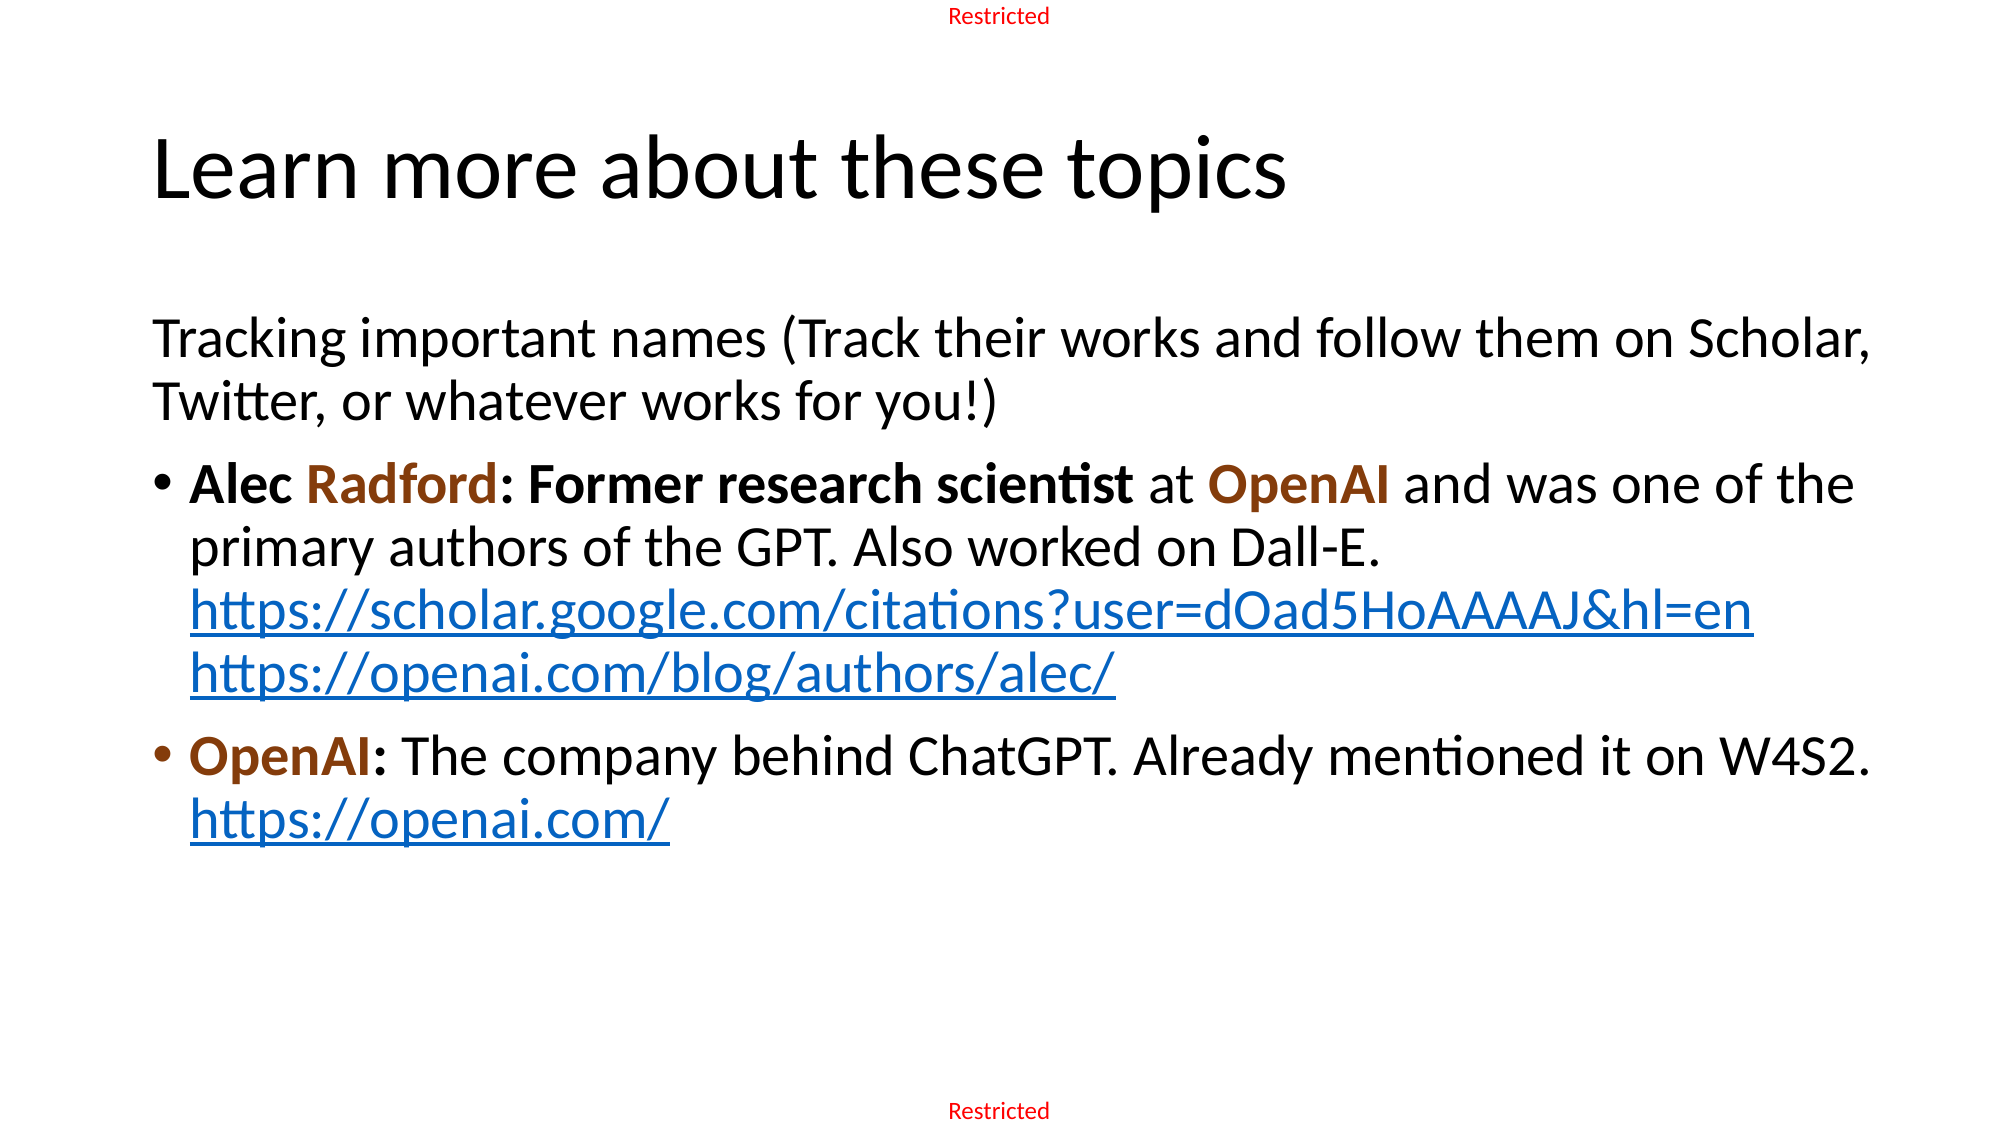

# Learn more about these topics
Tracking important names (Track their works and follow them on Scholar, Twitter, or whatever works for you!)
Alec Radford: Former research scientist at OpenAI and was one of the primary authors of the GPT. Also worked on Dall-E.
https://scholar.google.com/citations?user=dOad5HoAAAAJ&hl=en
https://openai.com/blog/authors/alec/
OpenAI: The company behind ChatGPT. Already mentioned it on W4S2.
https://openai.com/